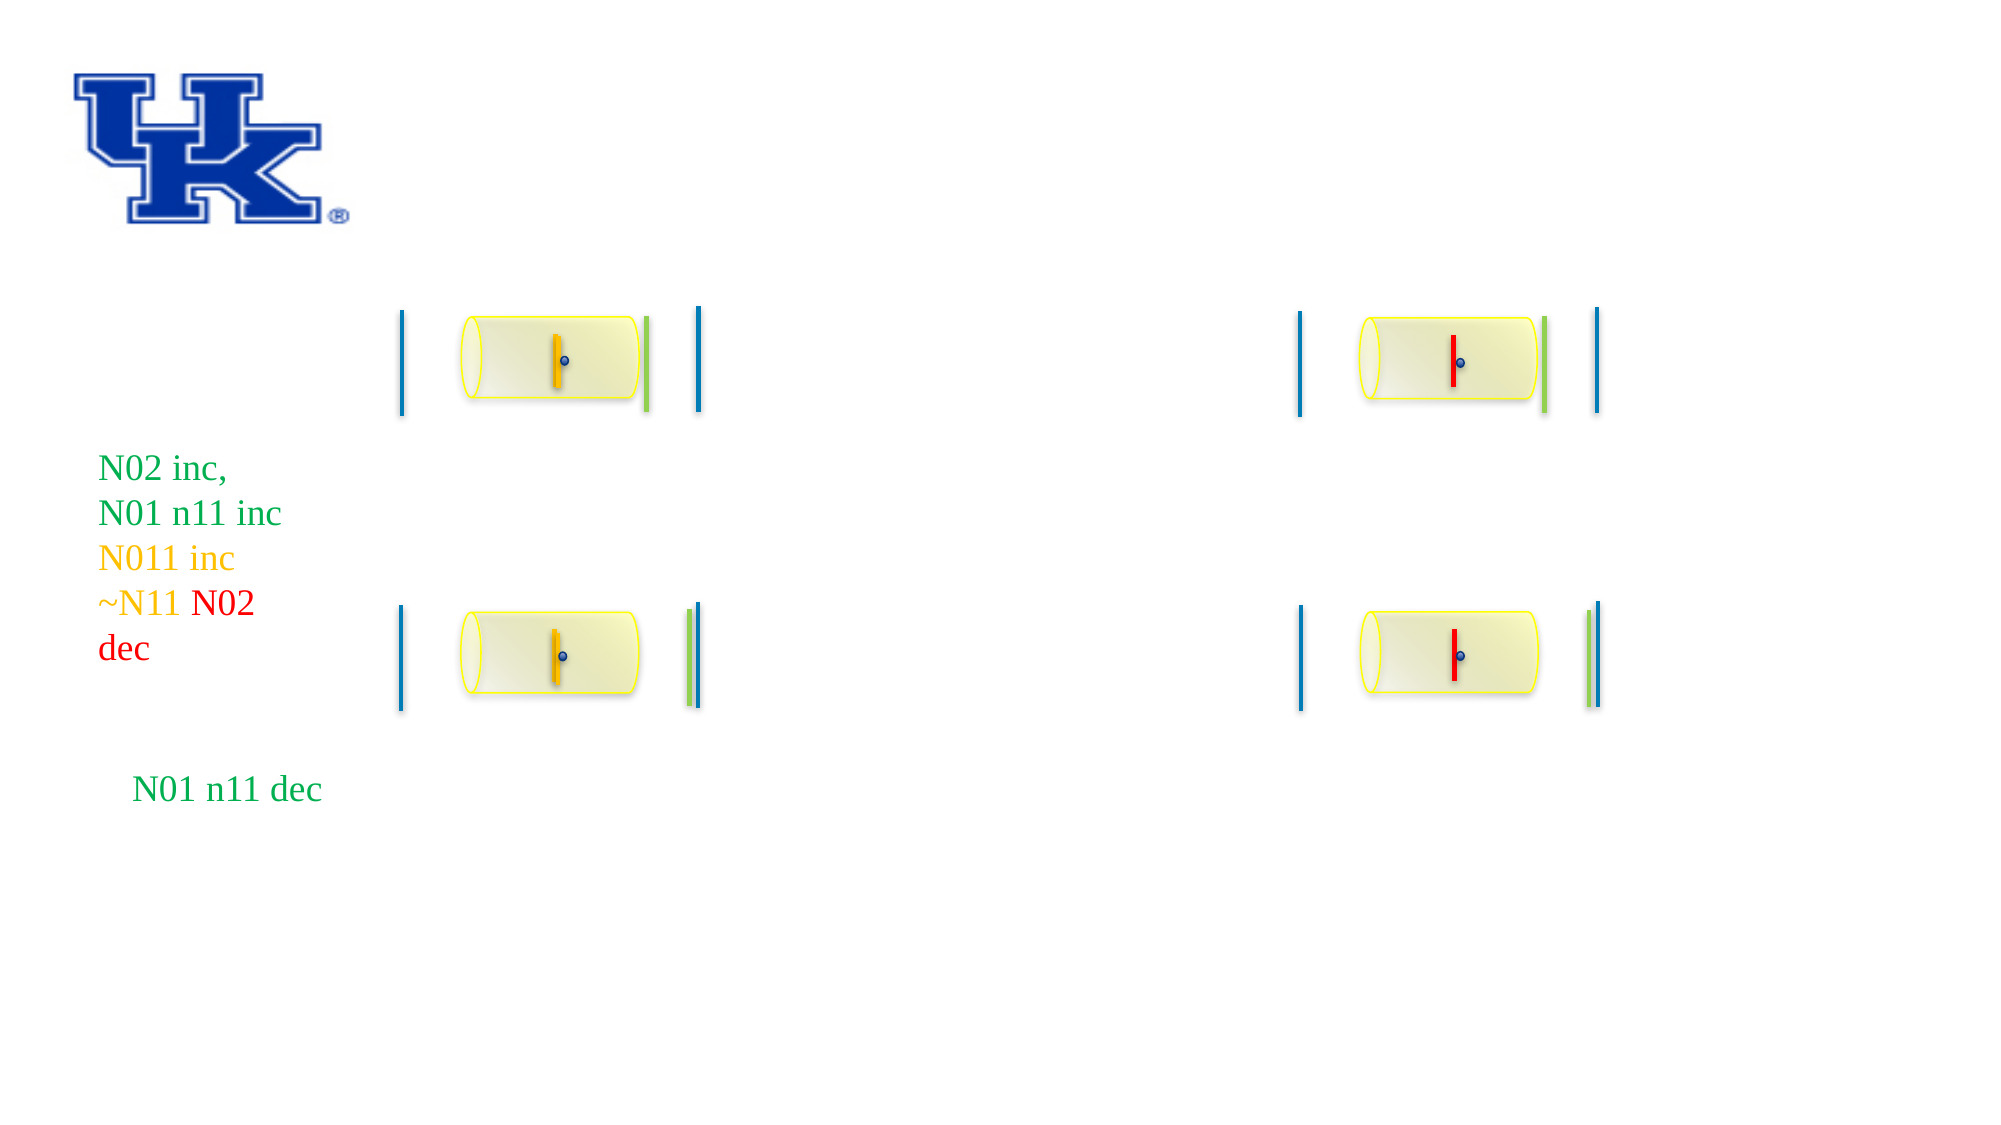

N02 inc, N01 n11 inc
N011 inc ~N11 N02 dec

 N01 n11 dec